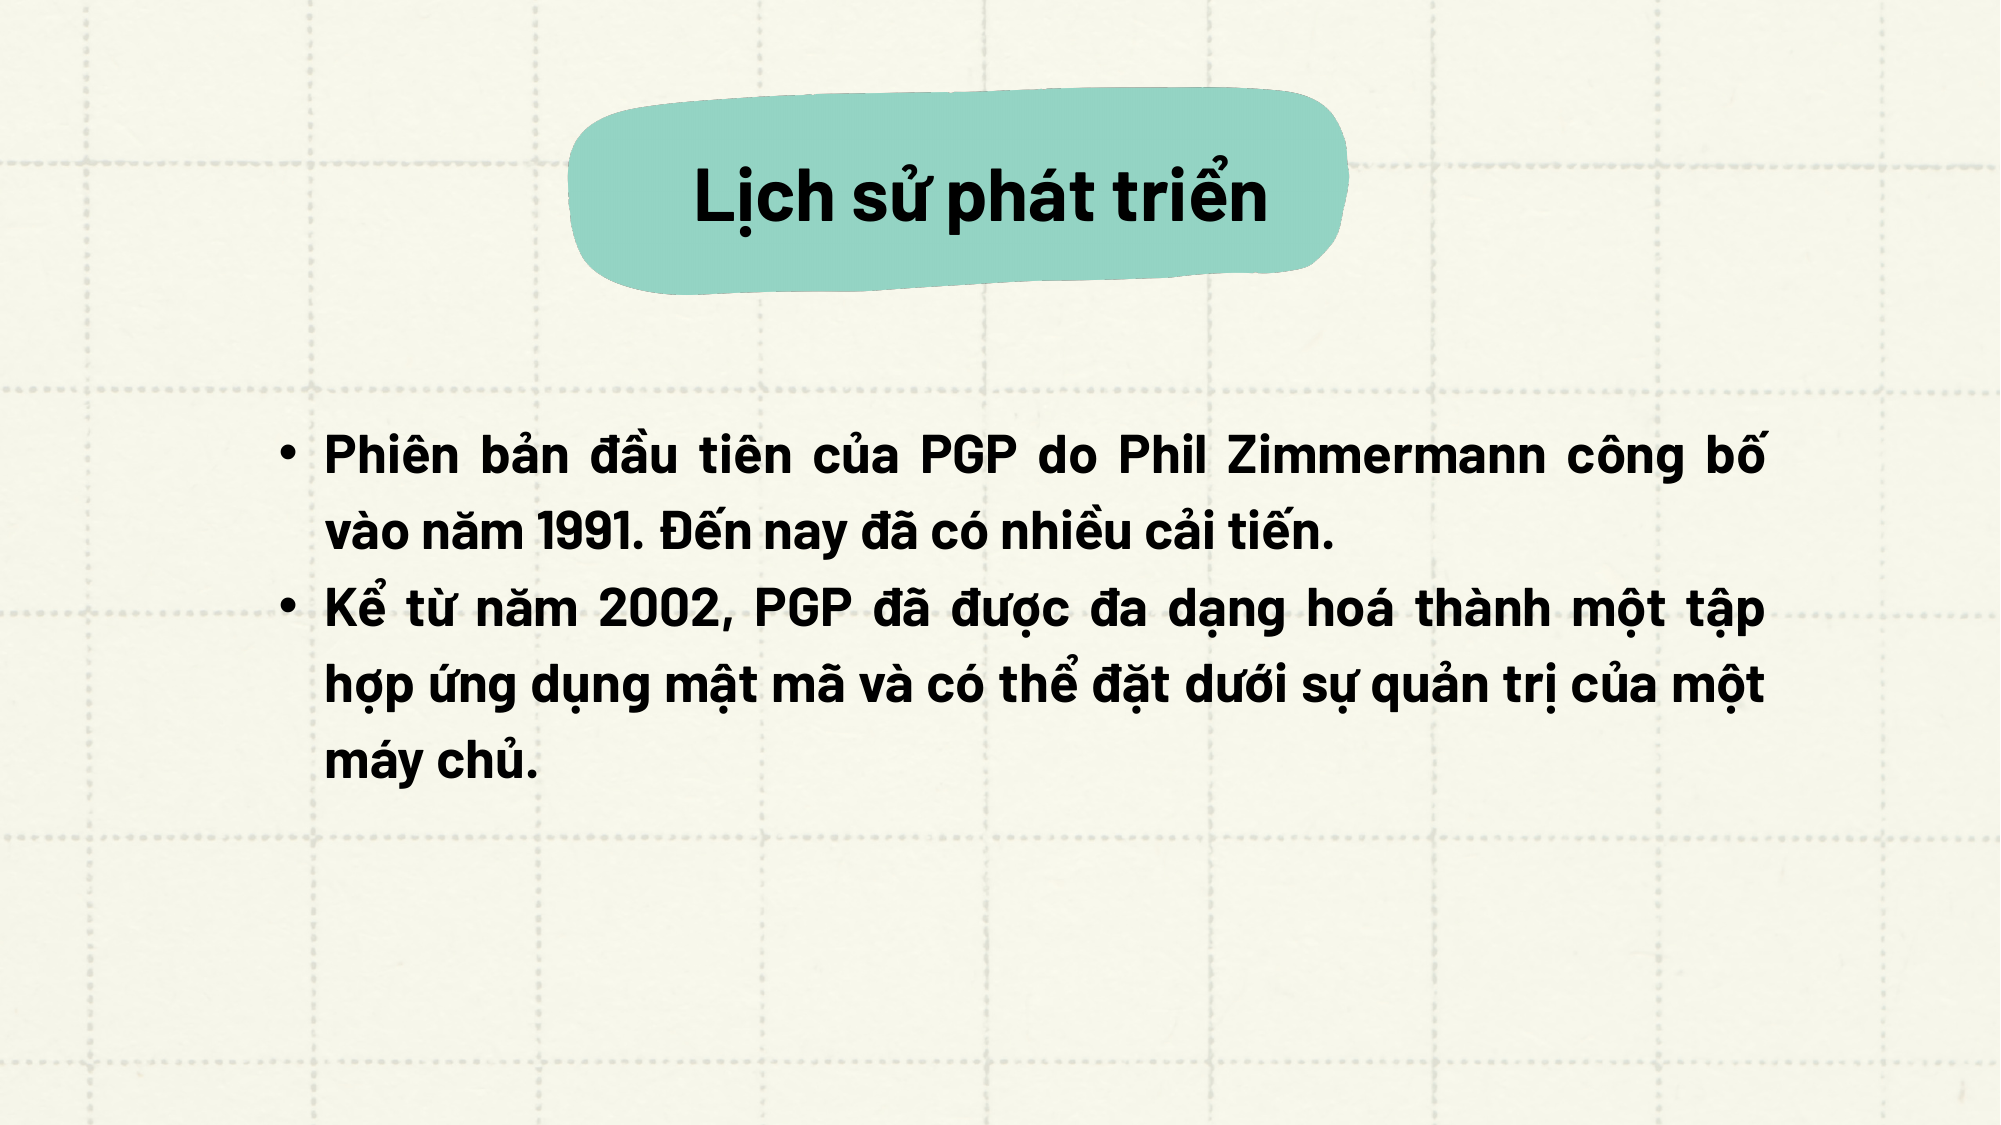

Lịch sử phát triển
Phiên bản đầu tiên của PGP do Phil Zimmermann công bố vào năm 1991. Đến nay đã có nhiều cải tiến.
Kể từ năm 2002, PGP đã được đa dạng hoá thành một tập hợp ứng dụng mật mã và có thể đặt dưới sự quản trị của một máy chủ.